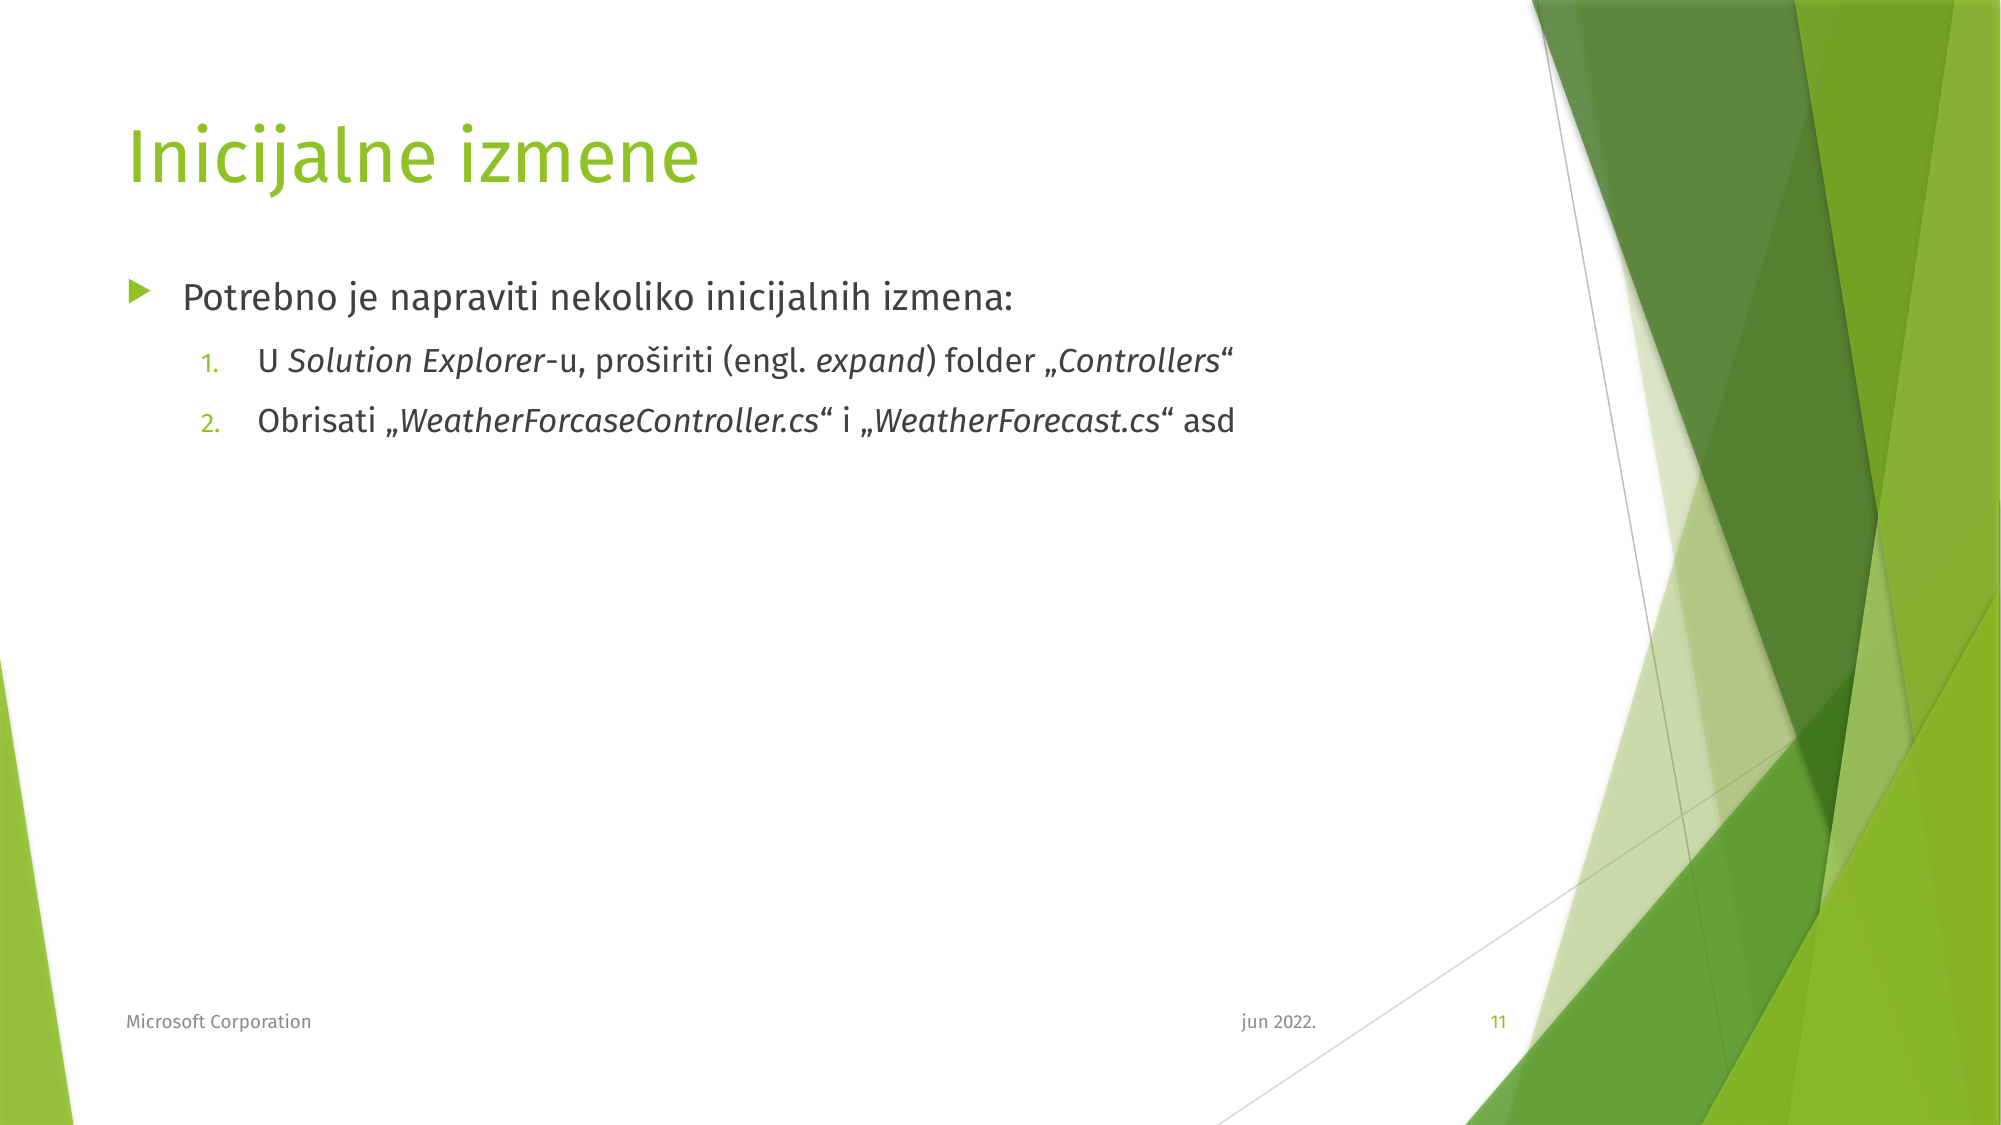

# Inicijalne izmene
Potrebno je napraviti nekoliko inicijalnih izmena:
U Solution Explorer-u, proširiti (engl. expand) folder „Controllers“
Obrisati „WeatherForcaseController.cs“ i „WeatherForecast.cs“ asd
Microsoft Corporation
jun 2022.
11